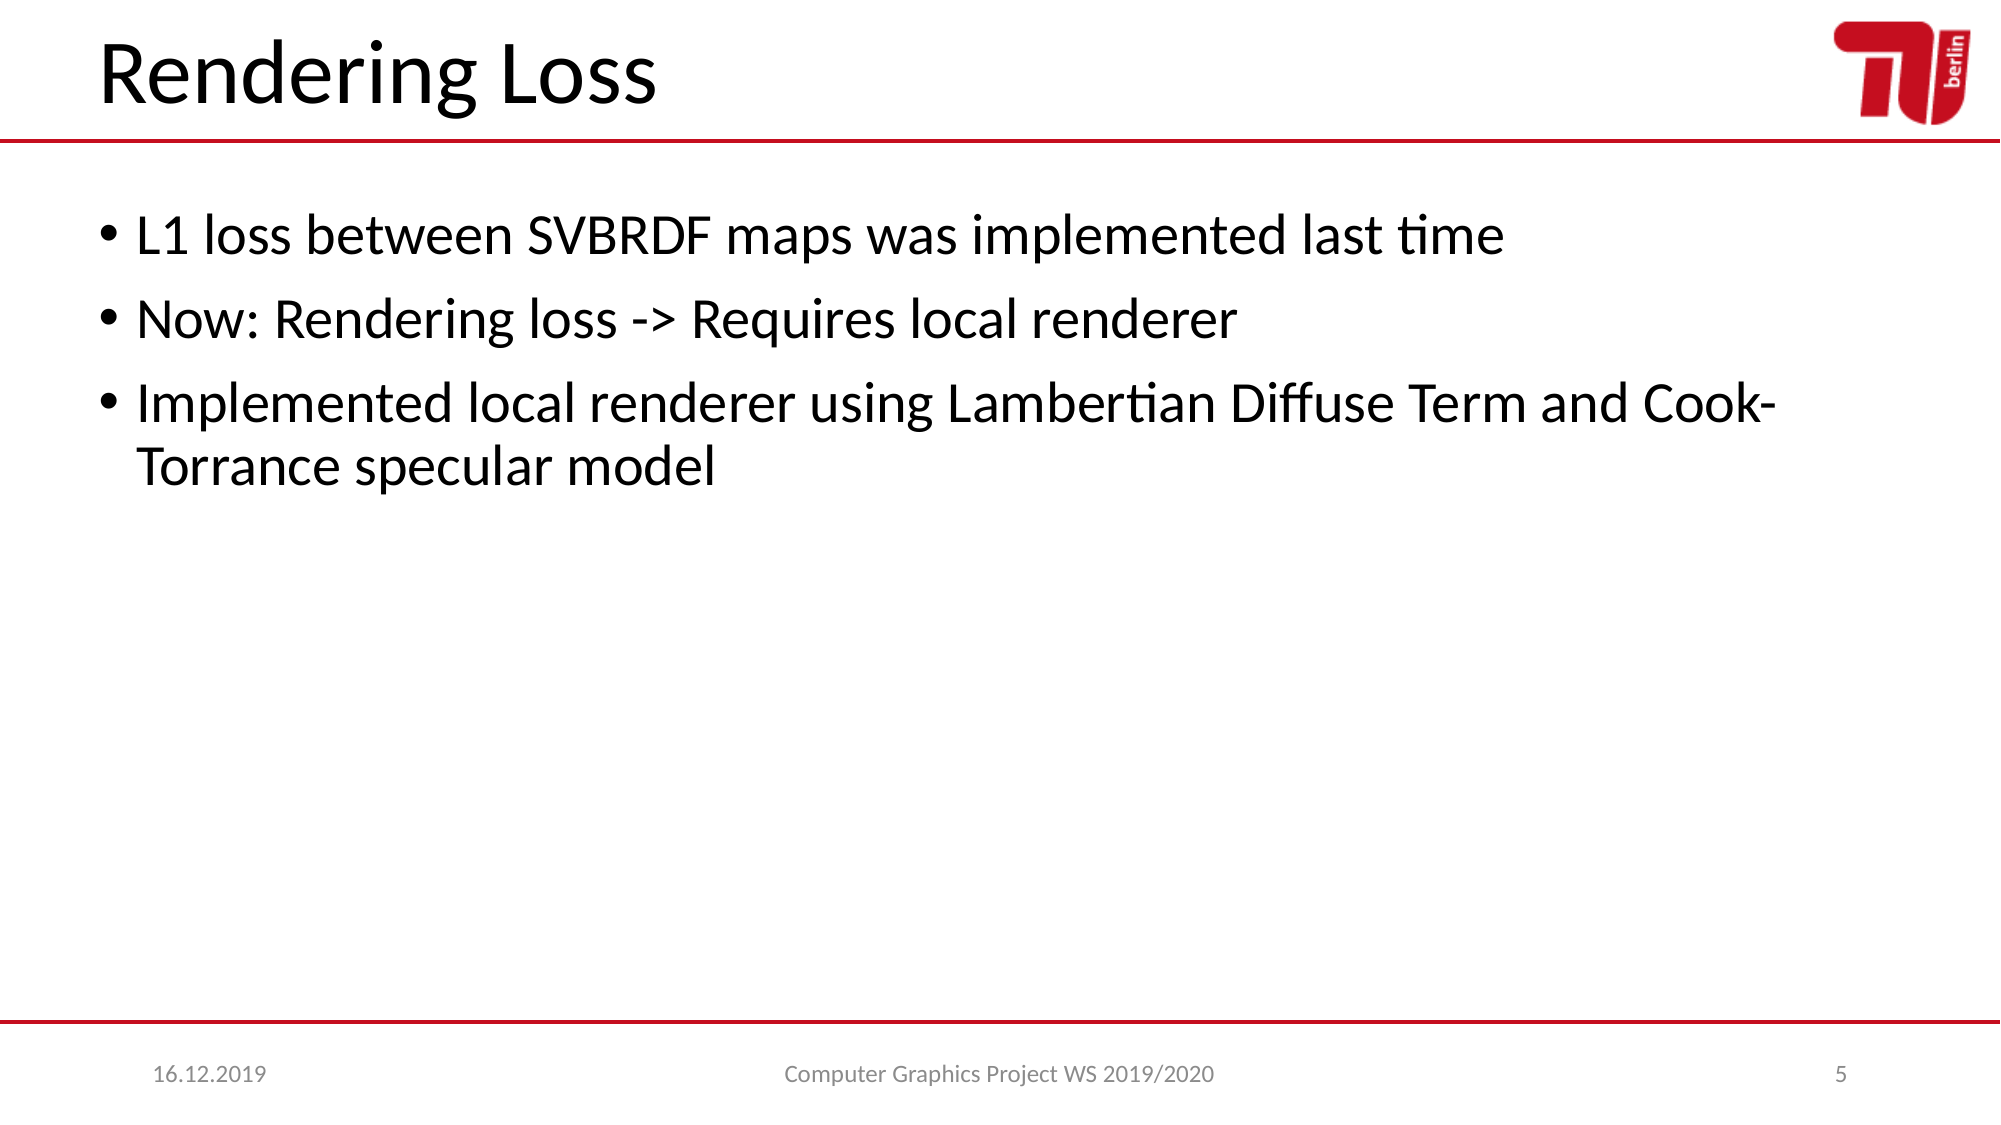

# Rendering Loss
L1 loss between SVBRDF maps was implemented last time
Now: Rendering loss -> Requires local renderer
Implemented local renderer using Lambertian Diffuse Term and Cook-Torrance specular model

16.12.2019
Computer Graphics Project WS 2019/2020
5